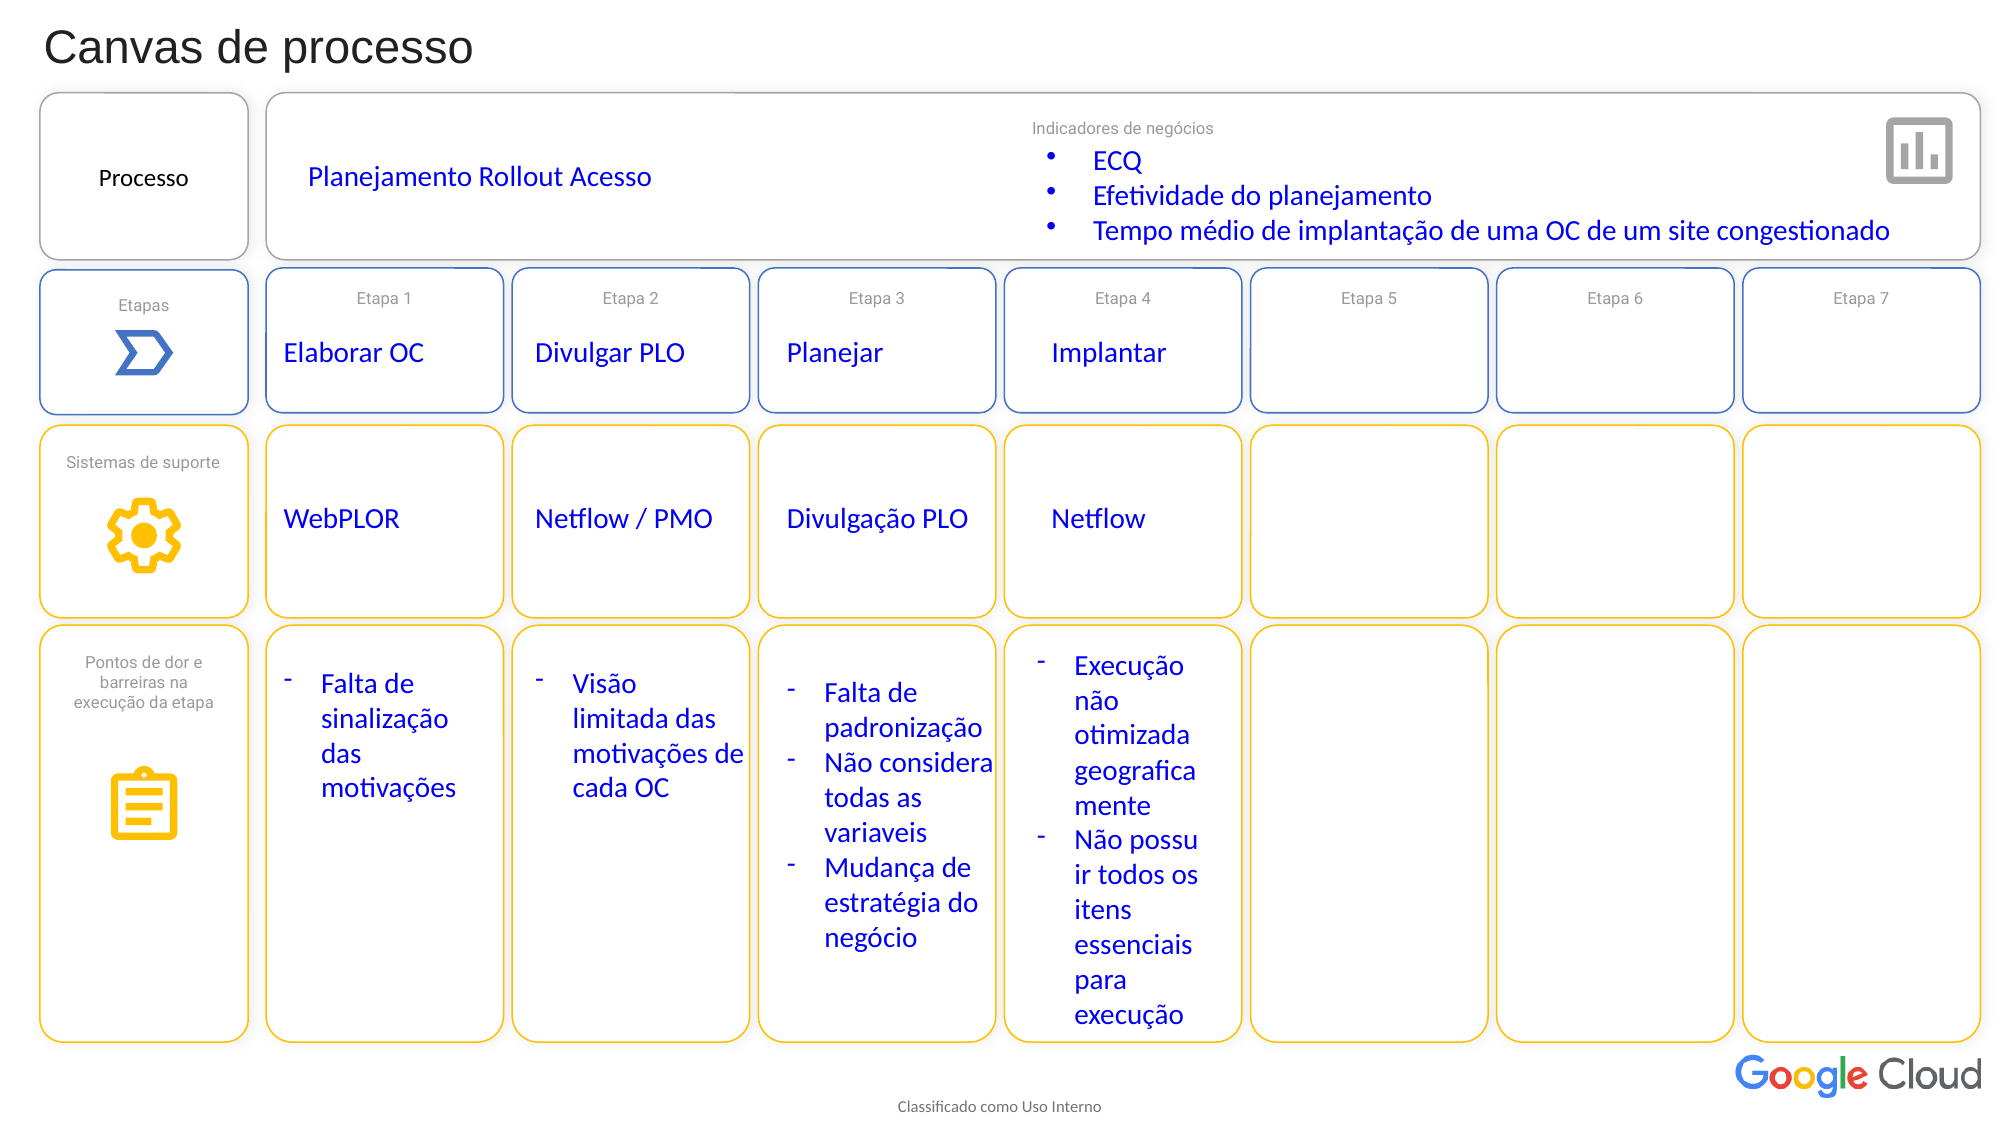

​ECQ
Efetividade do planejamento
Tempo médio de implantação de uma OC de um site congestionado
Planejamento Rollout Acesso
Divulgar PLO
Planejar
Implantar
Elaborar OC
Netflow / PMO
Divulgação PLO
WebPLOR
Netflow
Execução não otimizada geograficamente
Não possuir todos os itens essenciais para execução
Visão limitada das motivações de cada OC
Falta de sinalização das motivações
Falta de padronização
Não considera todas as variaveis
Mudança de estratégia do negócio